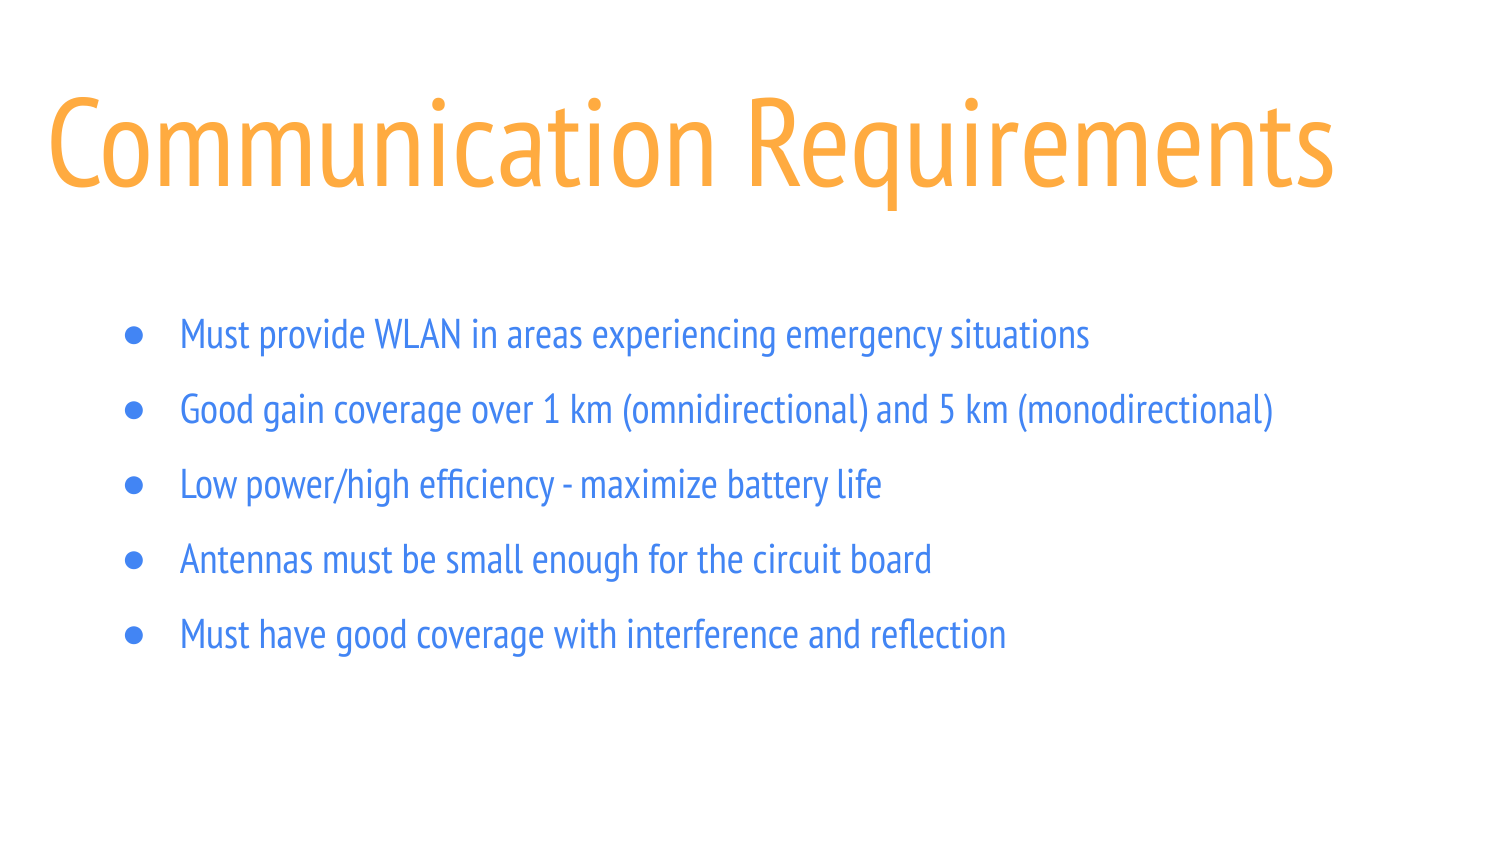

# Communication Requirements
Must provide WLAN in areas experiencing emergency situations
Good gain coverage over 1 km (omnidirectional) and 5 km (monodirectional)
Low power/high efficiency - maximize battery life
Antennas must be small enough for the circuit board
Must have good coverage with interference and reflection